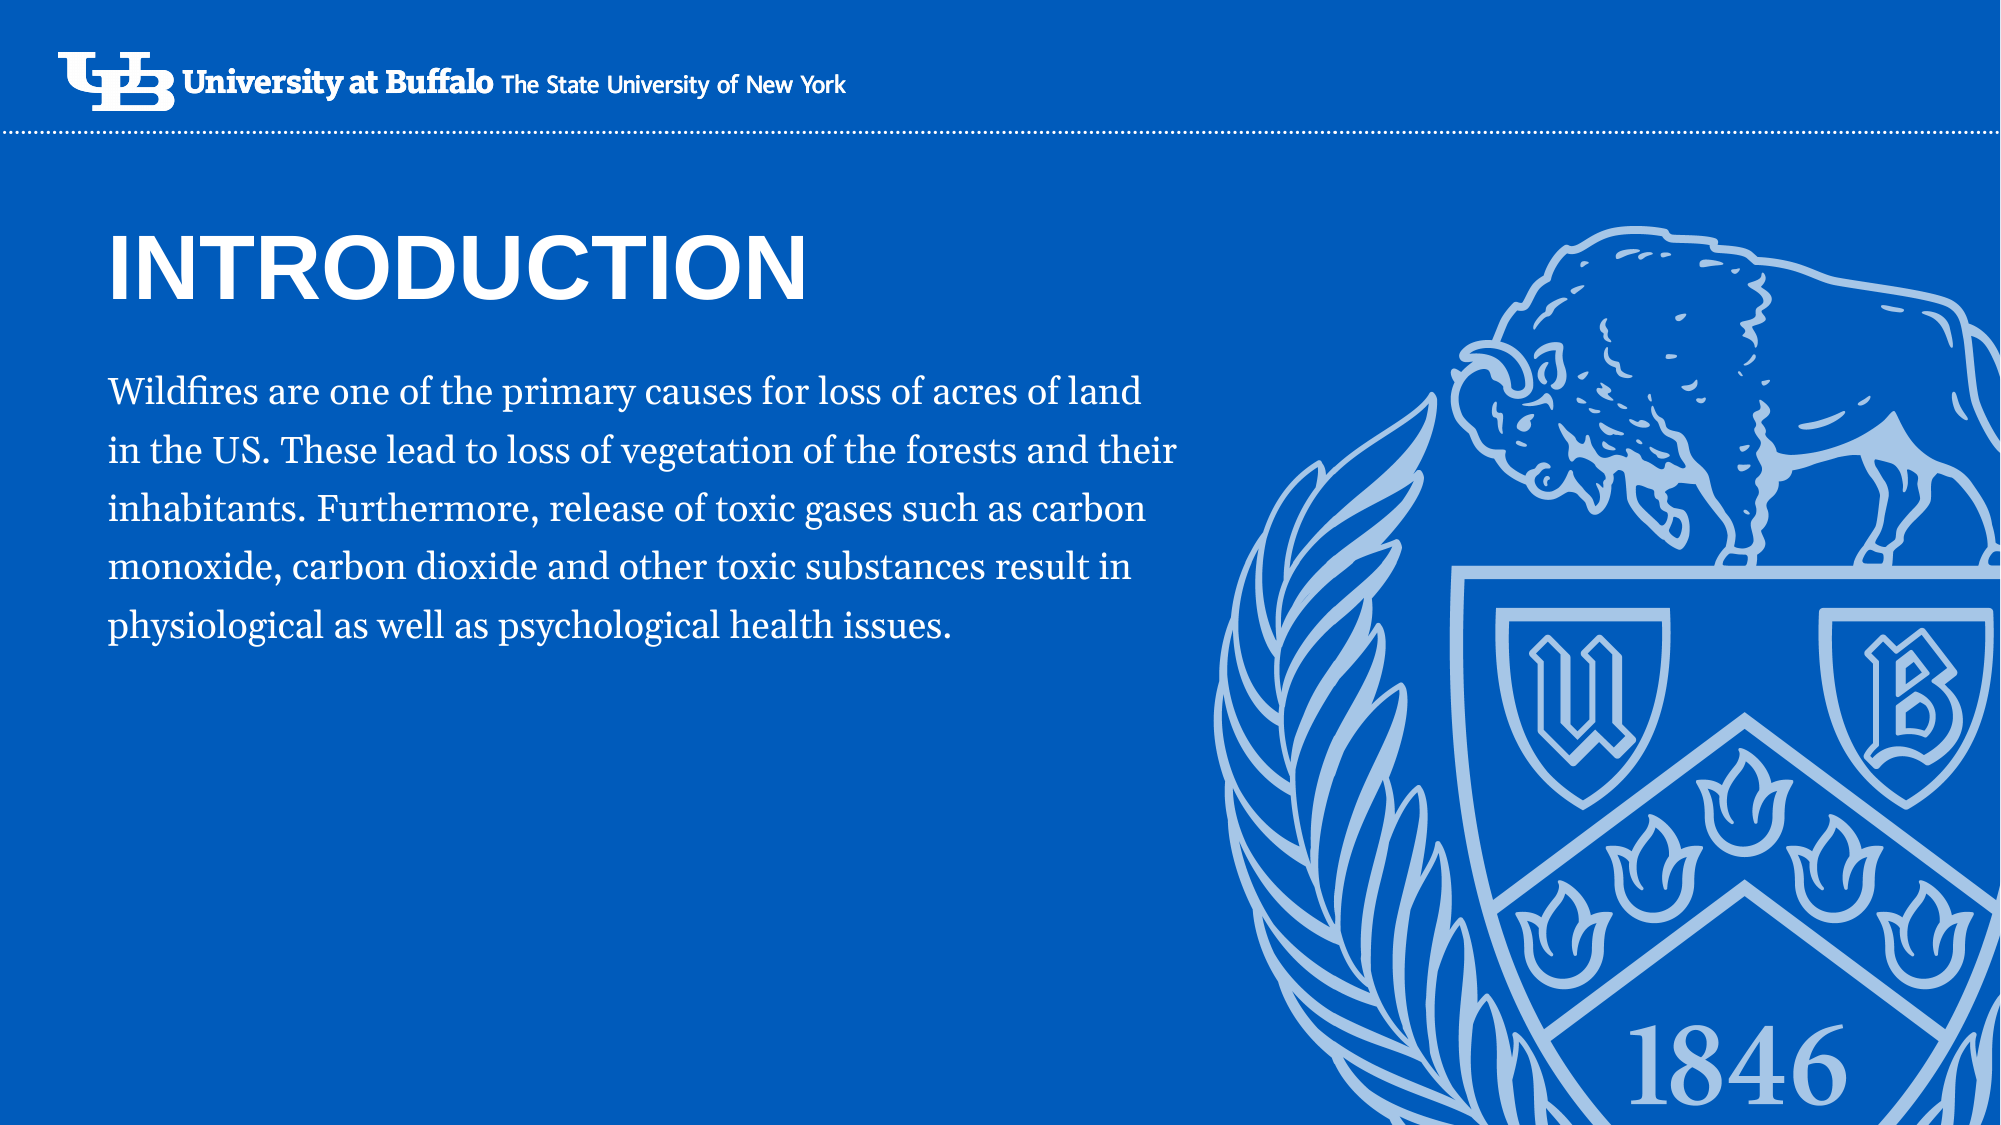

# introduction
Wildfires are one of the primary causes for loss of acres of land in the US. These lead to loss of vegetation of the forests and their inhabitants. Furthermore, release of toxic gases such as carbon monoxide, carbon dioxide and other toxic substances result in physiological as well as psychological health issues.